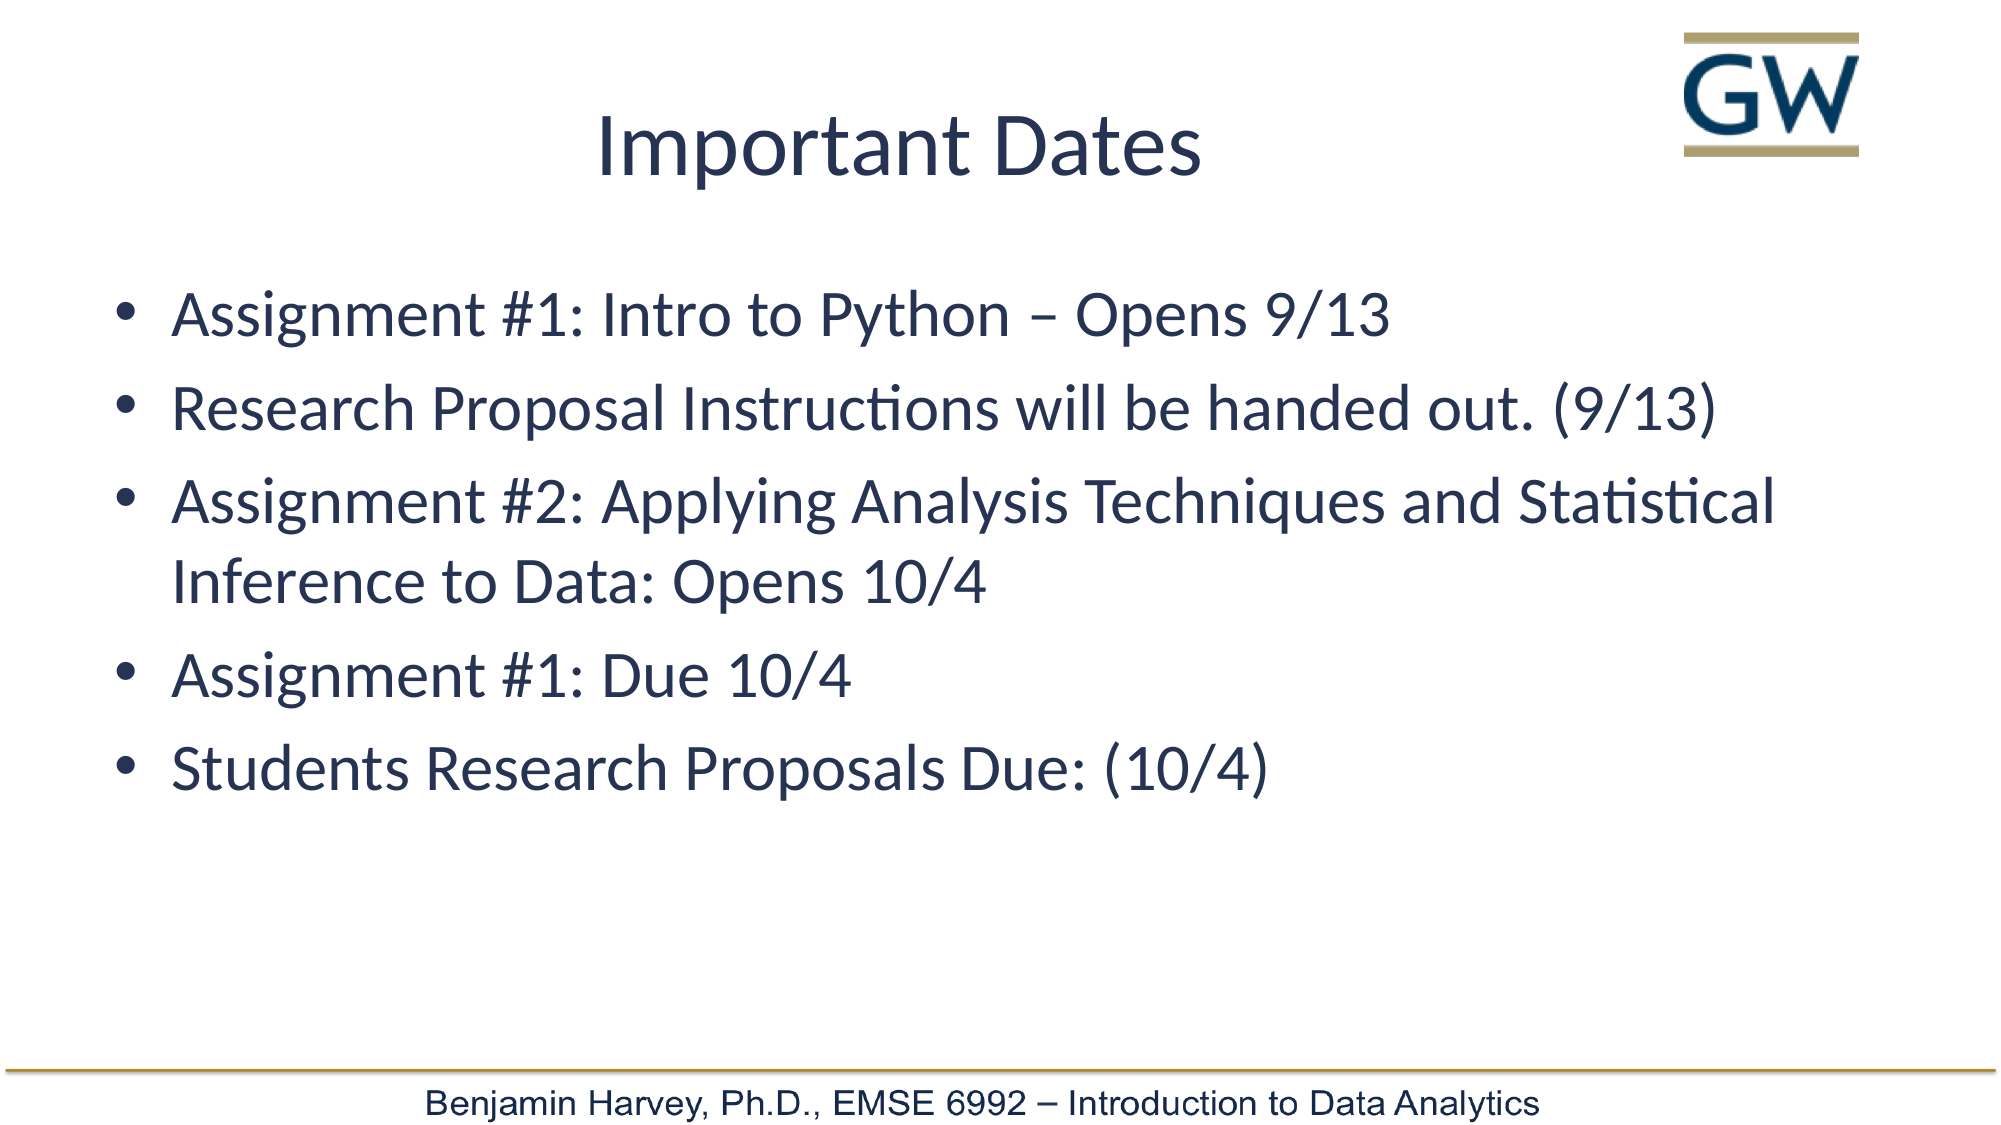

# Important Dates
Assignment #1: Intro to Python – Opens 9/13
Research Proposal Instructions will be handed out. (9/13)
Assignment #2: Applying Analysis Techniques and Statistical Inference to Data: Opens 10/4
Assignment #1: Due 10/4
Students Research Proposals Due: (10/4)